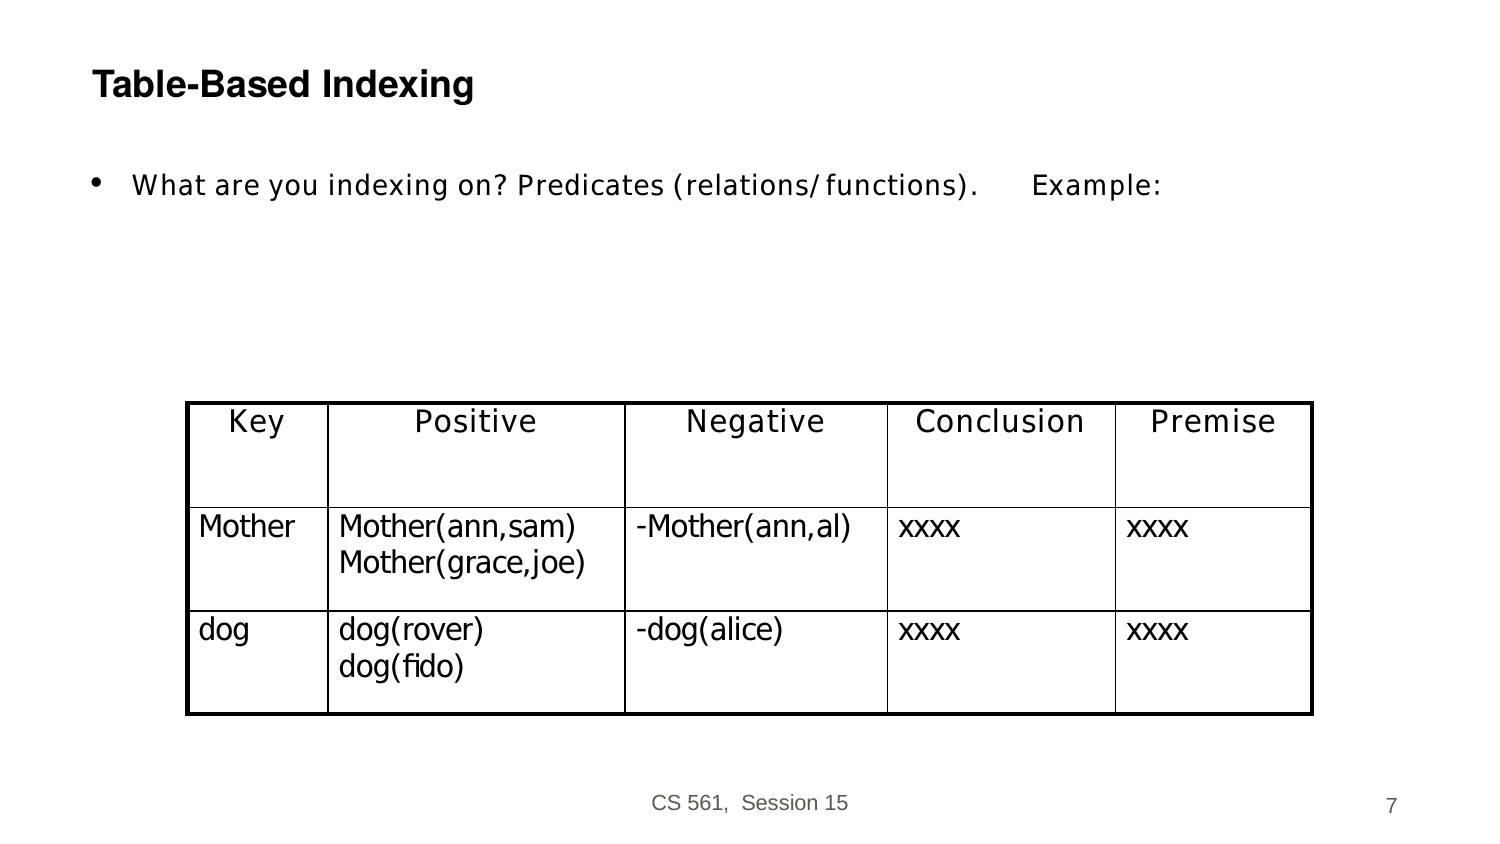

# Table-Based Indexing
What are you indexing on? Predicates (relations/functions).	Example:

| Key | Positive | Negative | Conclusion | Premise |
| --- | --- | --- | --- | --- |
| Mother | Mother(ann,sam) Mother(grace,joe) | -Mother(ann,al) | xxxx | xxxx |
| dog | dog(rover) dog(fido) | -dog(alice) | xxxx | xxxx |
CS 561,  Session 15
7